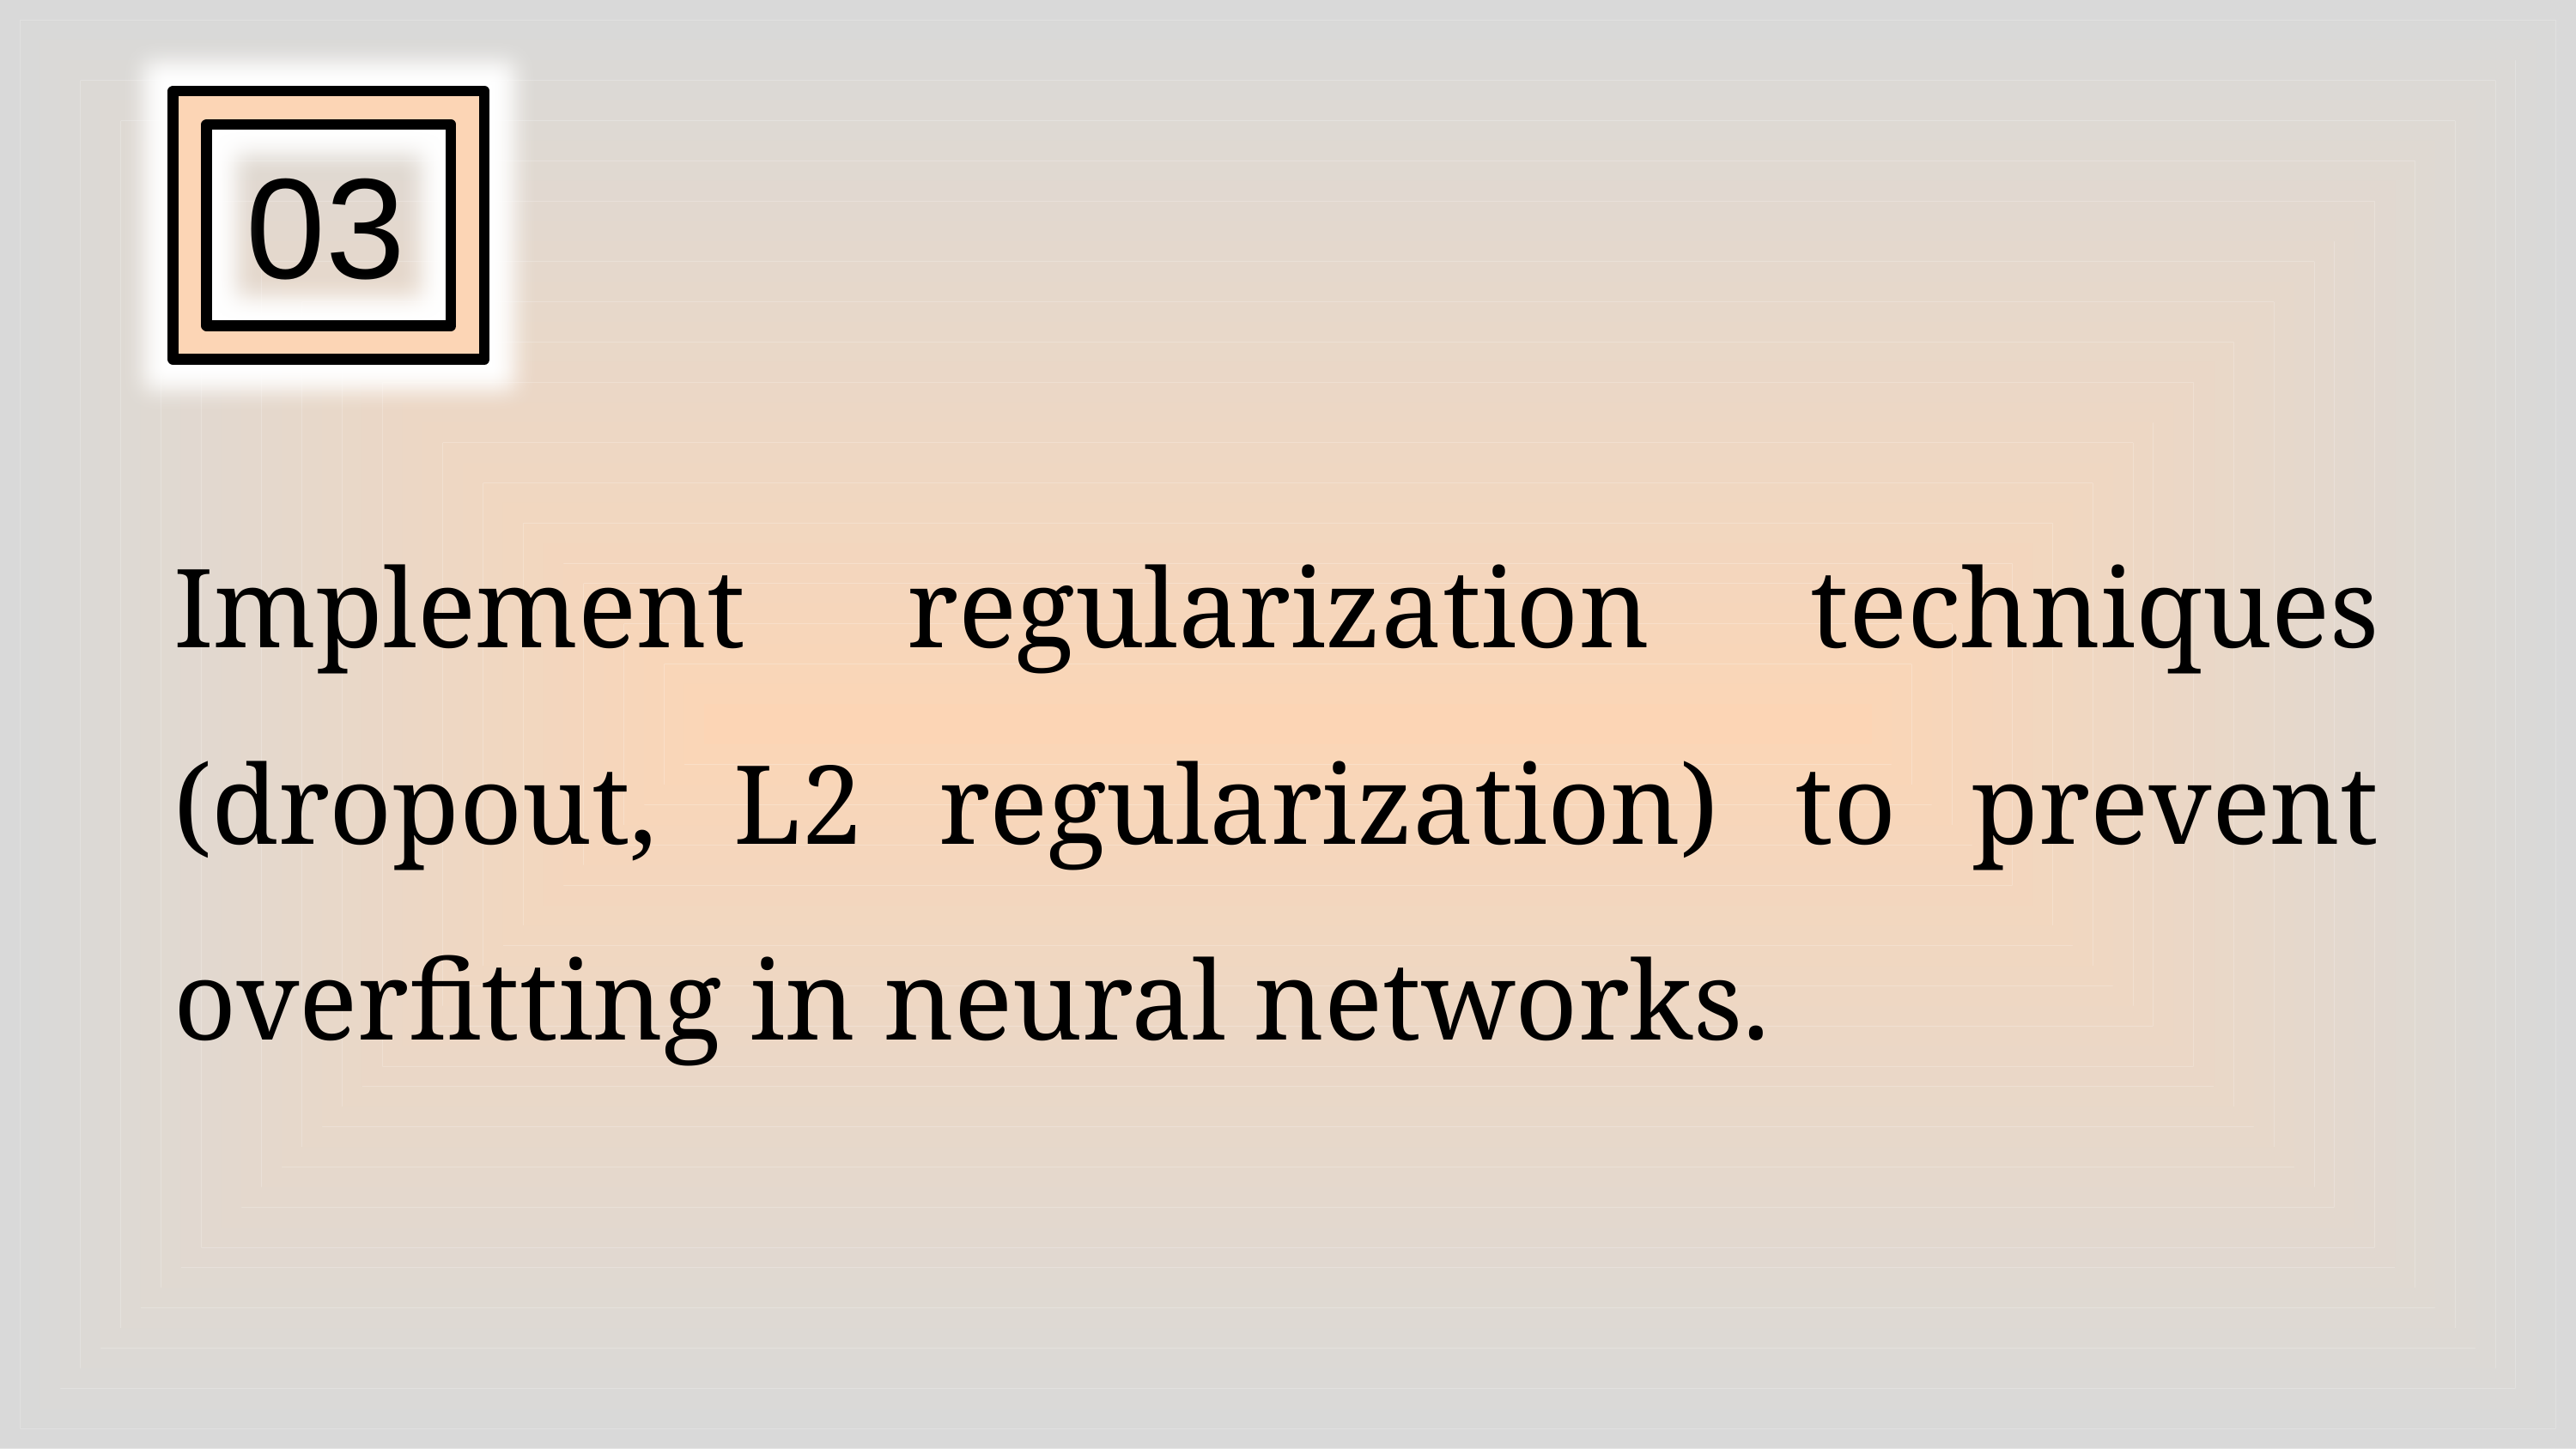

03
Implement regularization techniques (dropout, L2 regularization) to prevent overfitting in neural networks.